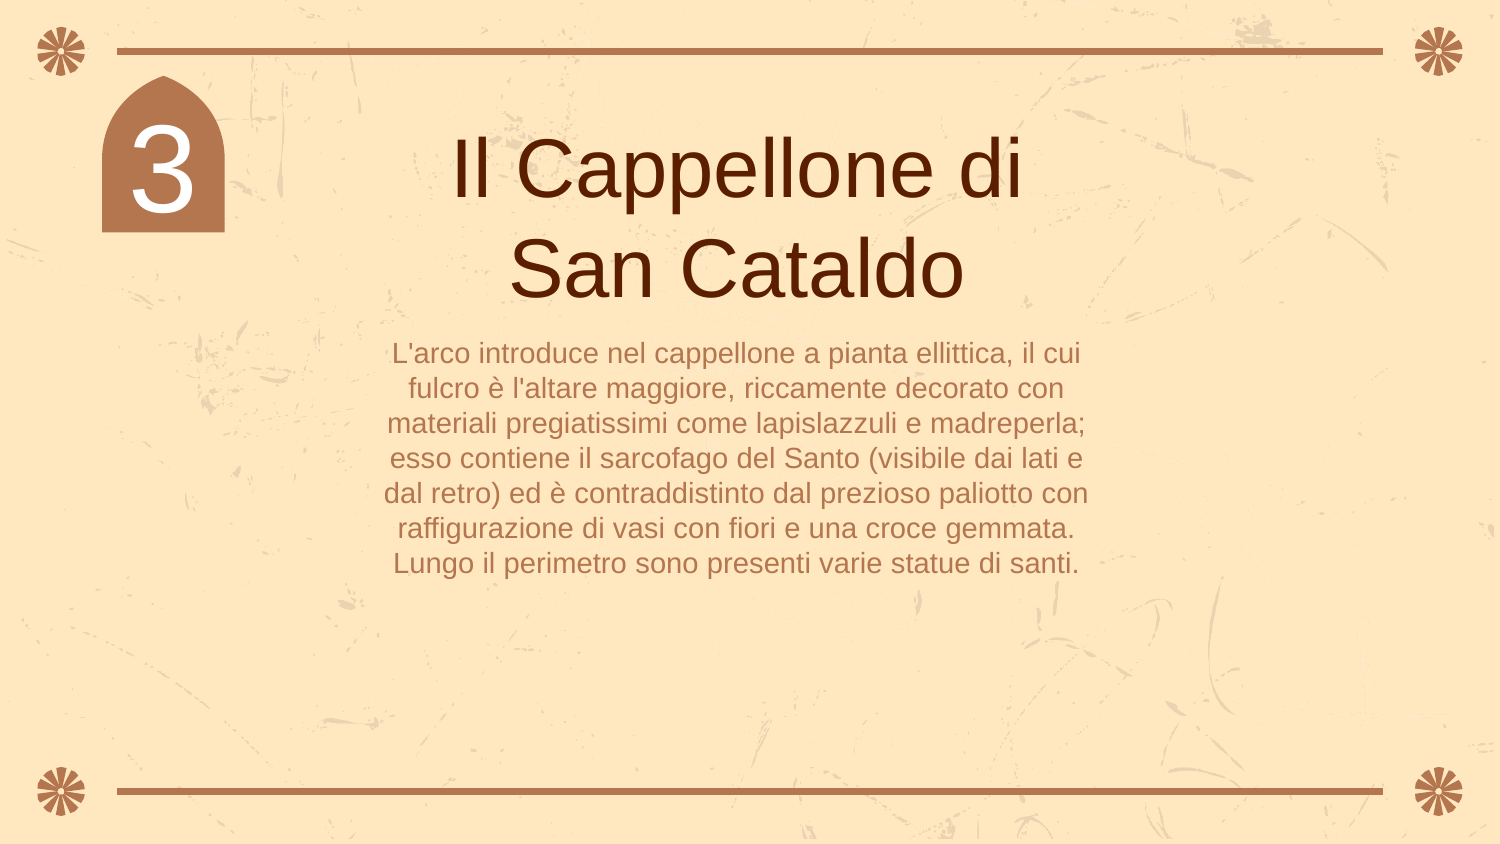

3
Il Cappellone di San Cataldo
L'arco introduce nel cappellone a pianta ellittica, il cui fulcro è l'altare maggiore, riccamente decorato con materiali pregiatissimi come lapislazzuli e madreperla; esso contiene il sarcofago del Santo (visibile dai lati e dal retro) ed è contraddistinto dal prezioso paliotto con raffigurazione di vasi con fiori e una croce gemmata. Lungo il perimetro sono presenti varie statue di santi.